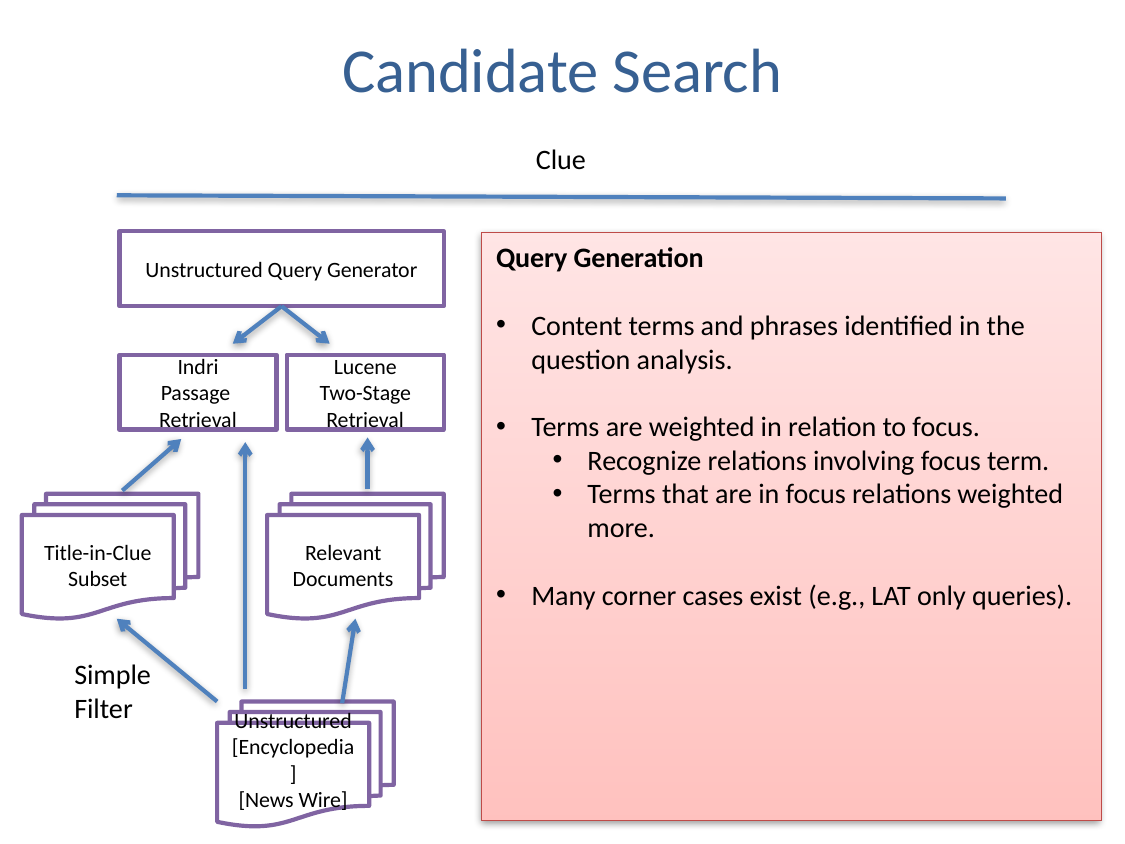

# Candidate Search
Clue
Unstructured Query Generator
Query Generation

Content terms and phrases identified in the question analysis.

Terms are weighted in relation to focus.
Recognize relations involving focus term.
Terms that are in focus relations weighted more.

Many corner cases exist (e.g., LAT only queries).

Indri
Passage
Retrieval
Lucene
Two-Stage
Retrieval
Title-in-Clue
Subset
Relevant Documents
Simple Filter
Unstructured
[Encyclopedia]
[News Wire]